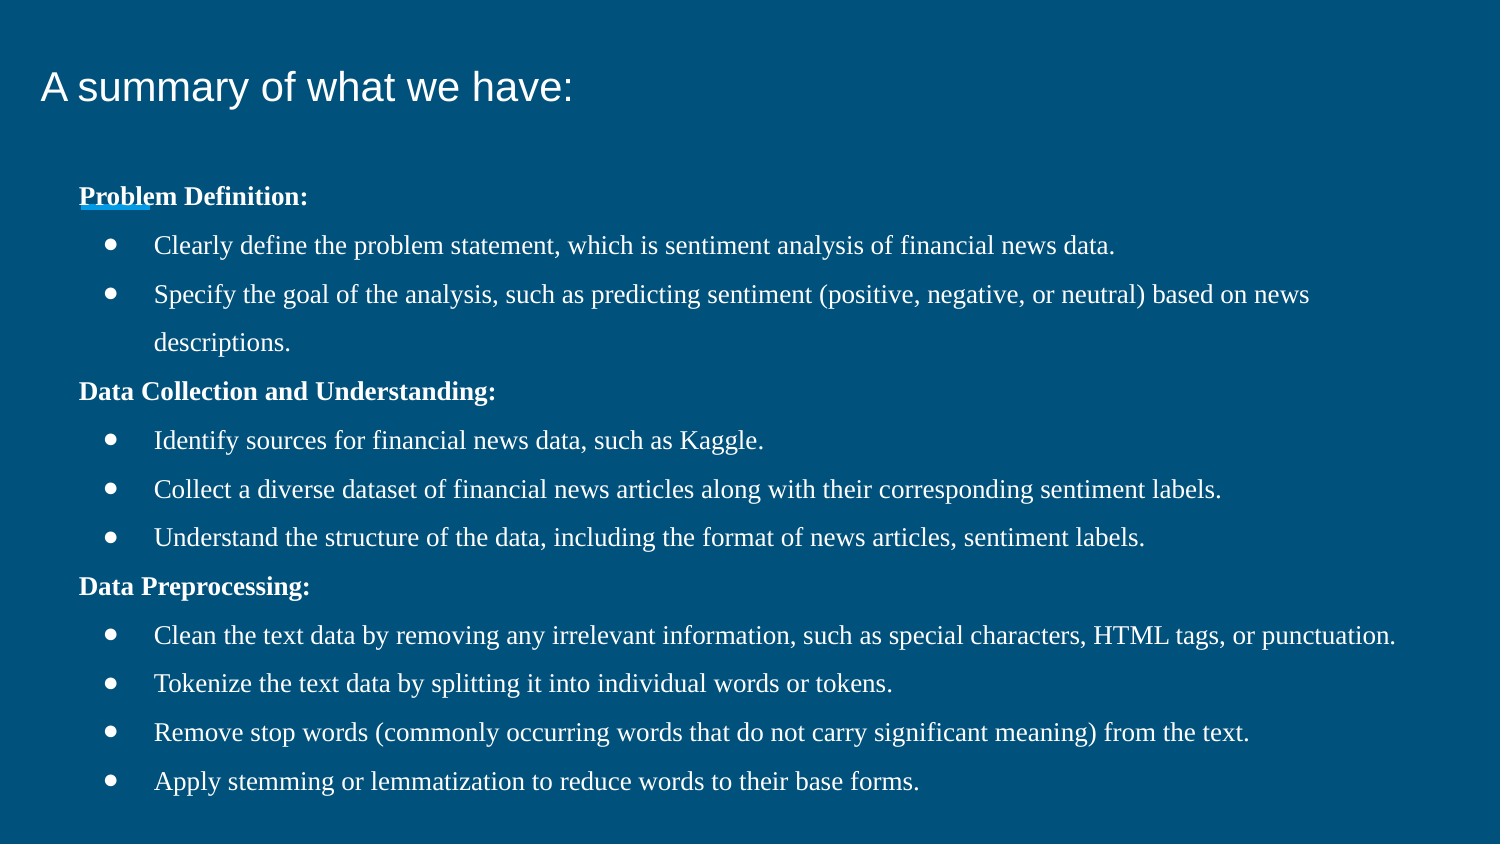

# A summary of what we have:
Problem Definition:
Clearly define the problem statement, which is sentiment analysis of financial news data.
Specify the goal of the analysis, such as predicting sentiment (positive, negative, or neutral) based on news descriptions.
Data Collection and Understanding:
Identify sources for financial news data, such as Kaggle.
Collect a diverse dataset of financial news articles along with their corresponding sentiment labels.
Understand the structure of the data, including the format of news articles, sentiment labels.
Data Preprocessing:
Clean the text data by removing any irrelevant information, such as special characters, HTML tags, or punctuation.
Tokenize the text data by splitting it into individual words or tokens.
Remove stop words (commonly occurring words that do not carry significant meaning) from the text.
Apply stemming or lemmatization to reduce words to their base forms.